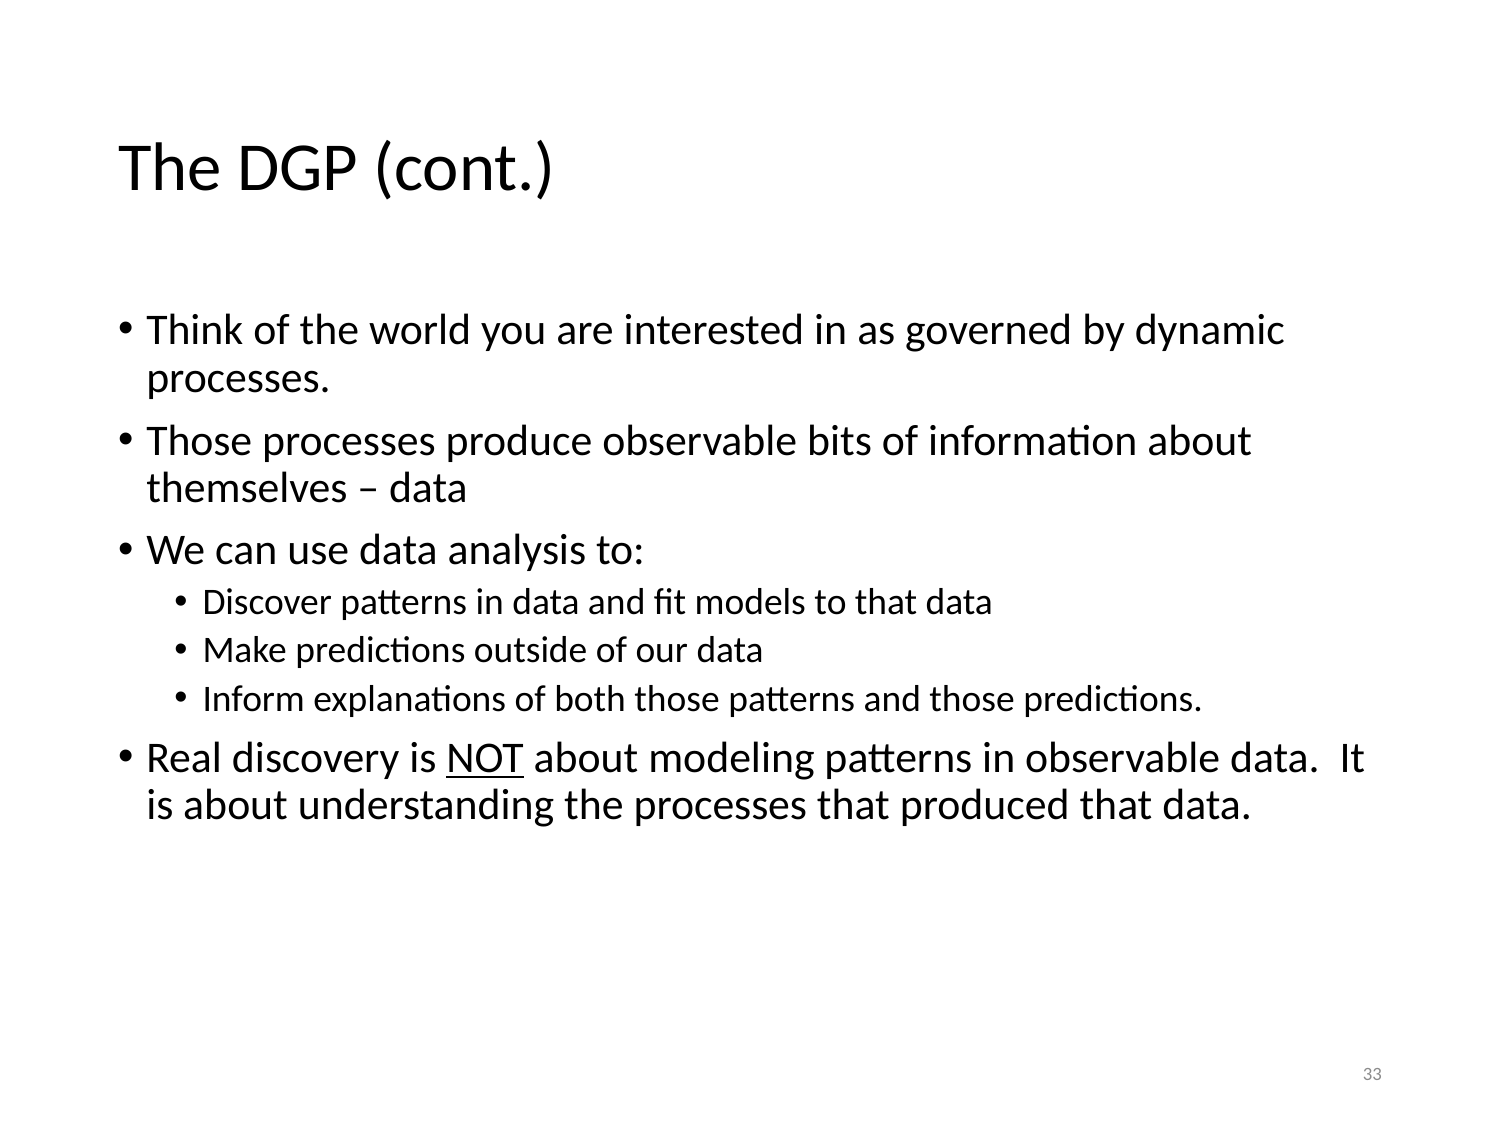

# The DGP (cont.)
Think of the world you are interested in as governed by dynamic processes.
Those processes produce observable bits of information about themselves – data
We can use data analysis to:
Discover patterns in data and fit models to that data
Make predictions outside of our data
Inform explanations of both those patterns and those predictions.
Real discovery is NOT about modeling patterns in observable data.  It is about understanding the processes that produced that data.

33